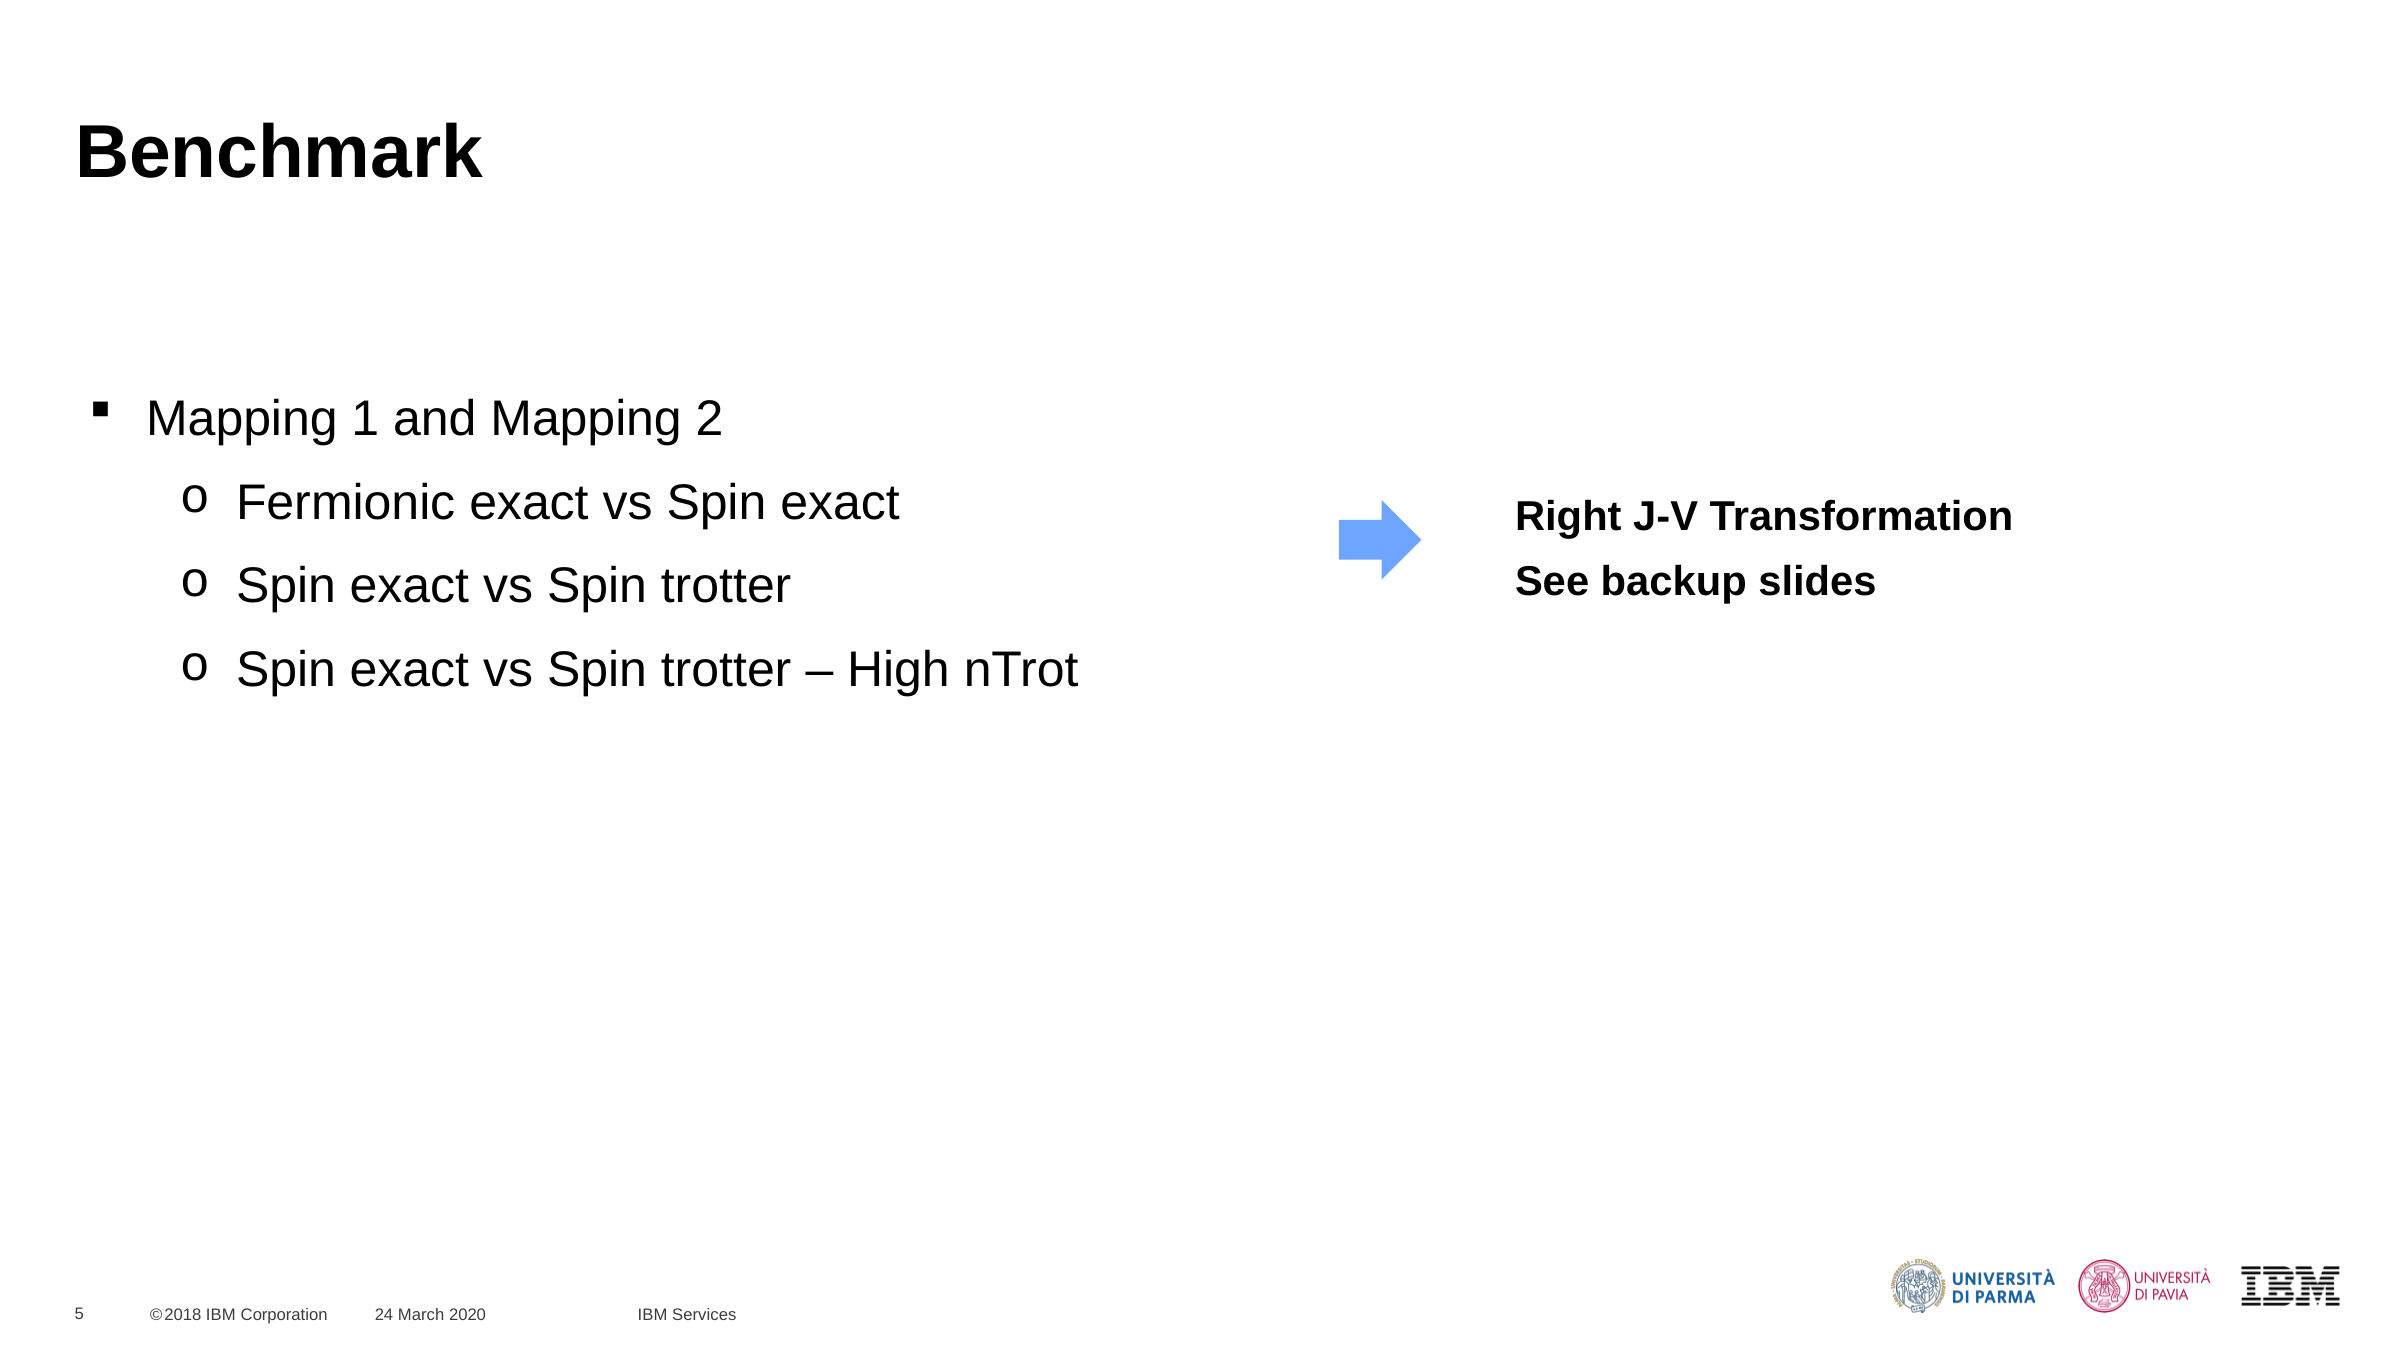

# Benchmark
Mapping 1 and Mapping 2
Fermionic exact vs Spin exact
Spin exact vs Spin trotter
Spin exact vs Spin trotter – High nTrot
Right J-V Transformation
See backup slides